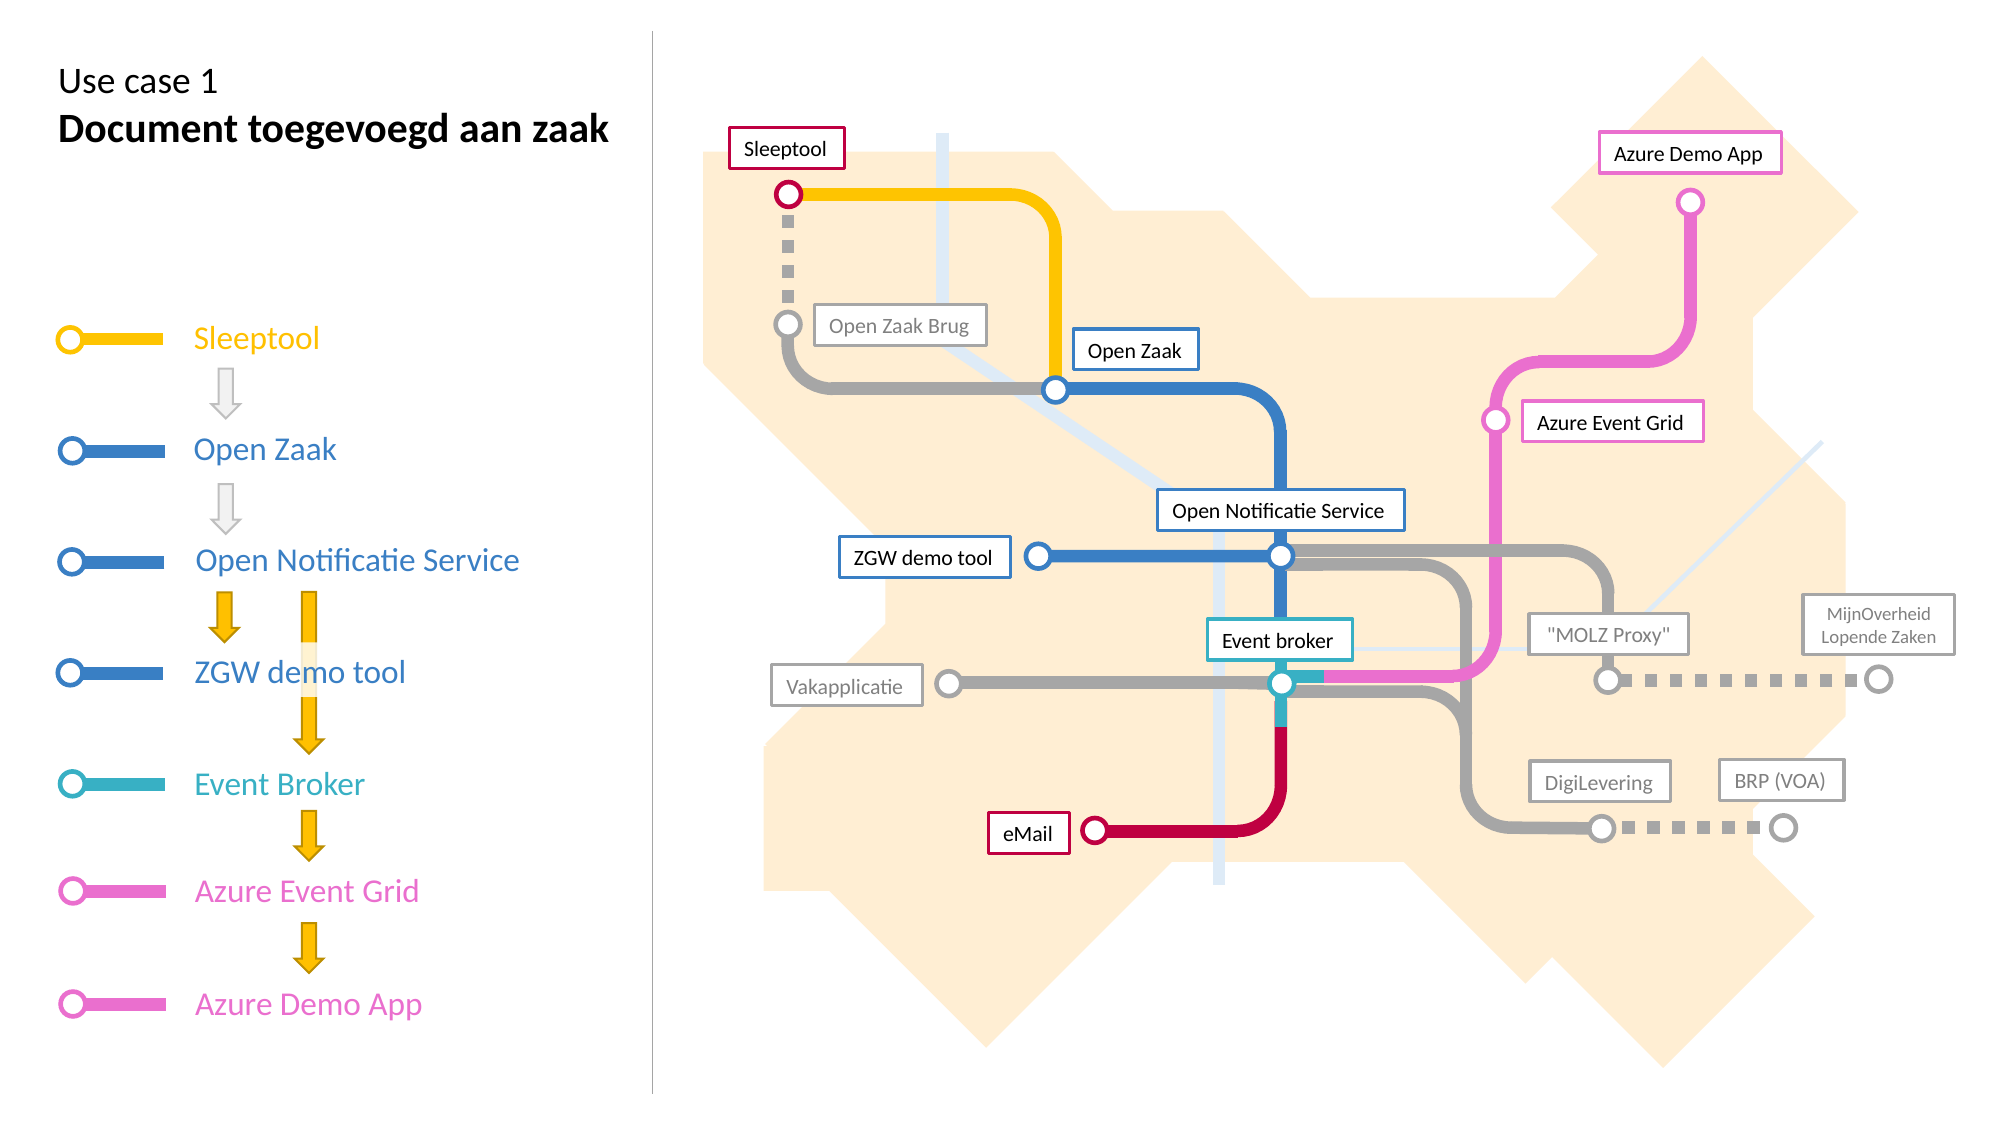

Use case 1
Document toegevoegd aan zaak

Sleeptool
Azure Demo App

Open Zaak Brug
Sleeptool

Open Zaak

Azure Event Grid

Open Zaak

Open Notificatie Service
Open Notificatie Service
ZGW demo tool

MijnOverheid Lopende Zaken
"MOLZ Proxy"
Event broker
ZGW demo tool

Vakapplicatie

Event Broker
BRP (VOA)
DigiLevering

eMail

Azure Event Grid

Azure Demo App